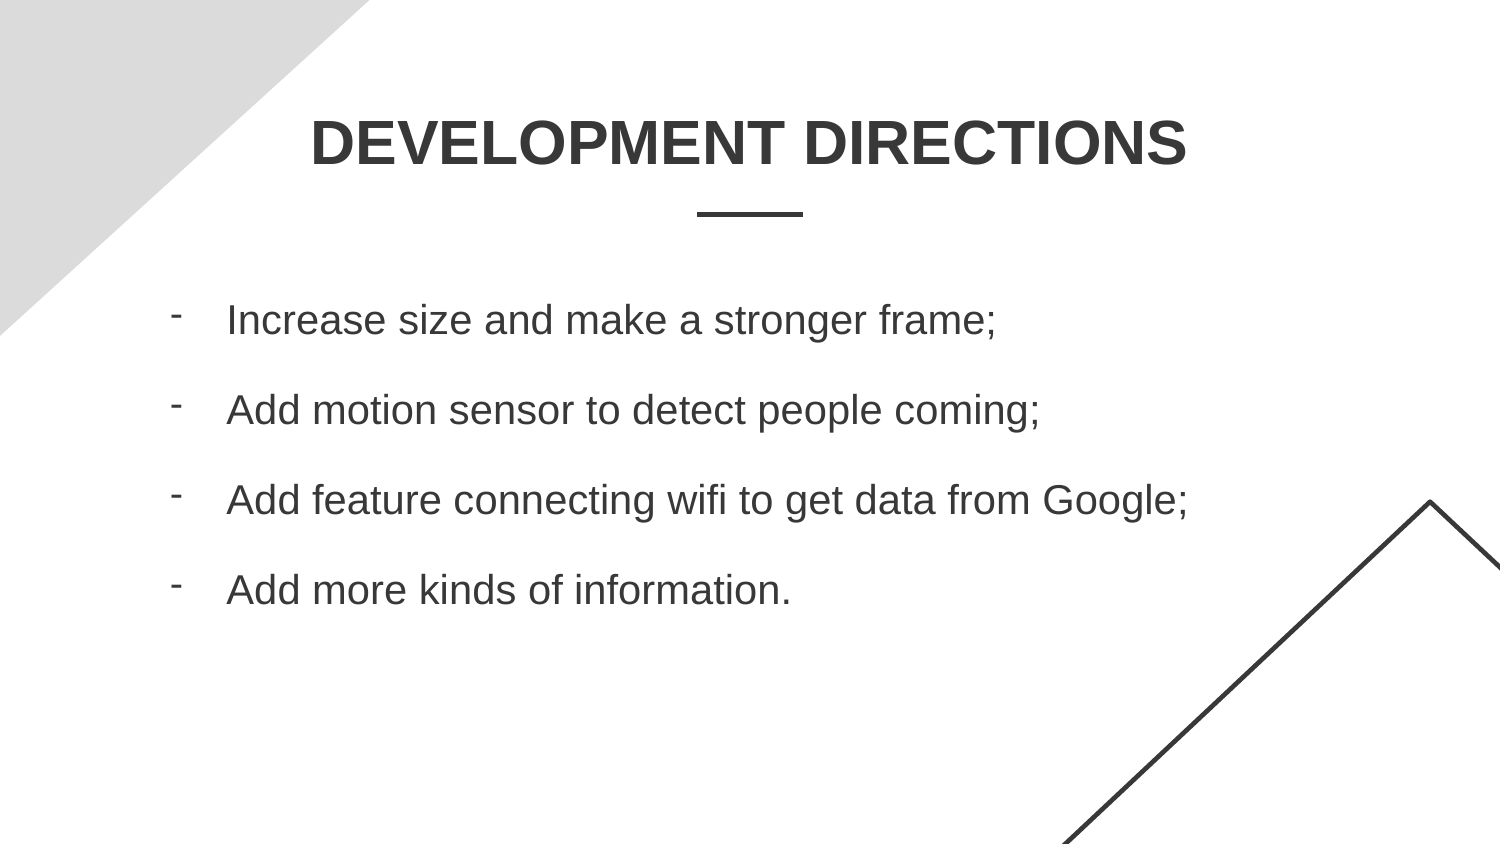

# DEVELOPMENT DIRECTIONS
Increase size and make a stronger frame;
Add motion sensor to detect people coming;
Add feature connecting wifi to get data from Google;
Add more kinds of information.